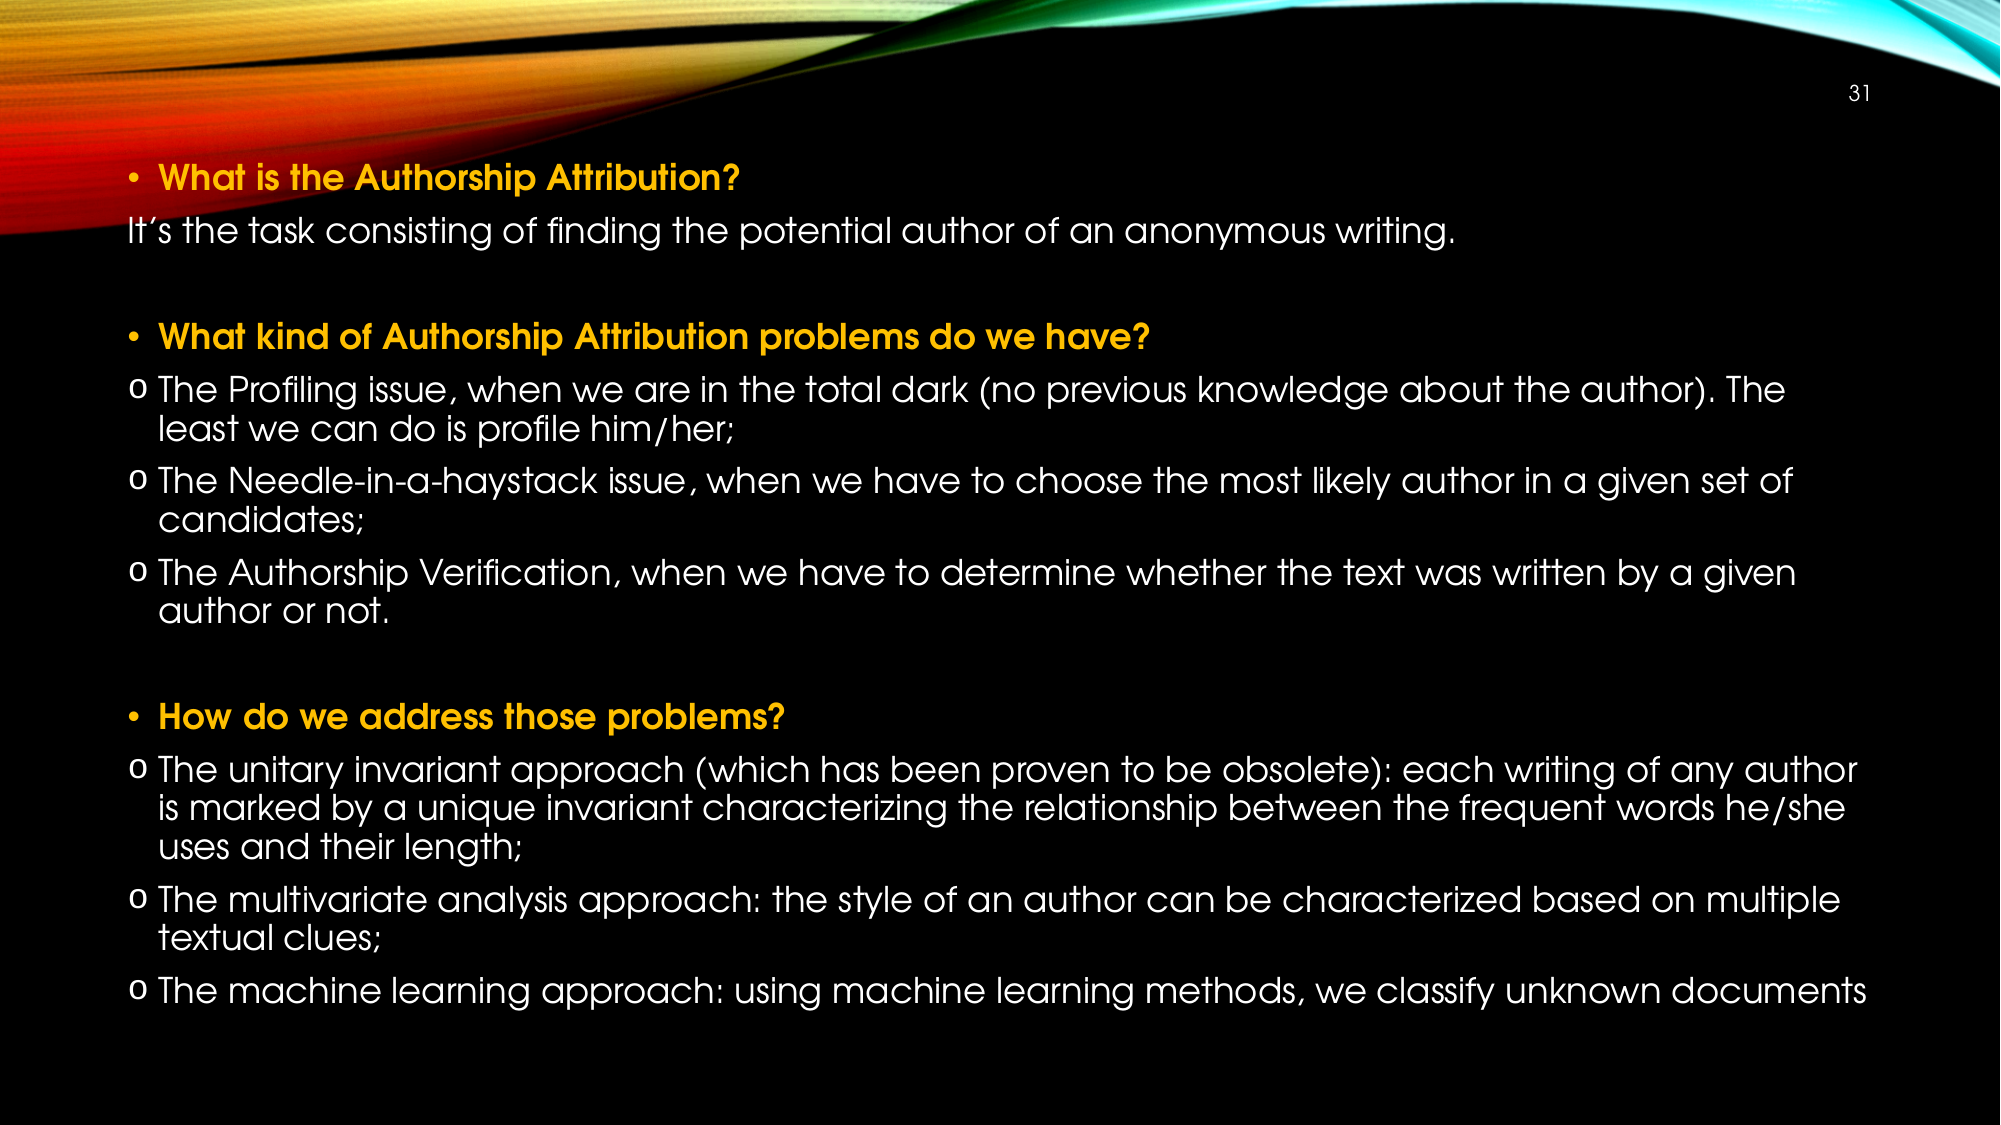

31
What is the Authorship Attribution?
It’s the task consisting of finding the potential author of an anonymous writing.

What kind of Authorship Attribution problems do we have?
The Profiling issue, when we are in the total dark (no previous knowledge about the author). The least we can do is profile him/her;
The Needle-in-a-haystack issue, when we have to choose the most likely author in a given set of candidates;
The Authorship Verification, when we have to determine whether the text was written by a given author or not.

How do we address those problems?
The unitary invariant approach (which has been proven to be obsolete): each writing of any author is marked by a unique invariant characterizing the relationship between the frequent words he/she uses and their length;
The multivariate analysis approach: the style of an author can be characterized based on multiple textual clues;
The machine learning approach: using machine learning methods, we classify unknown documents